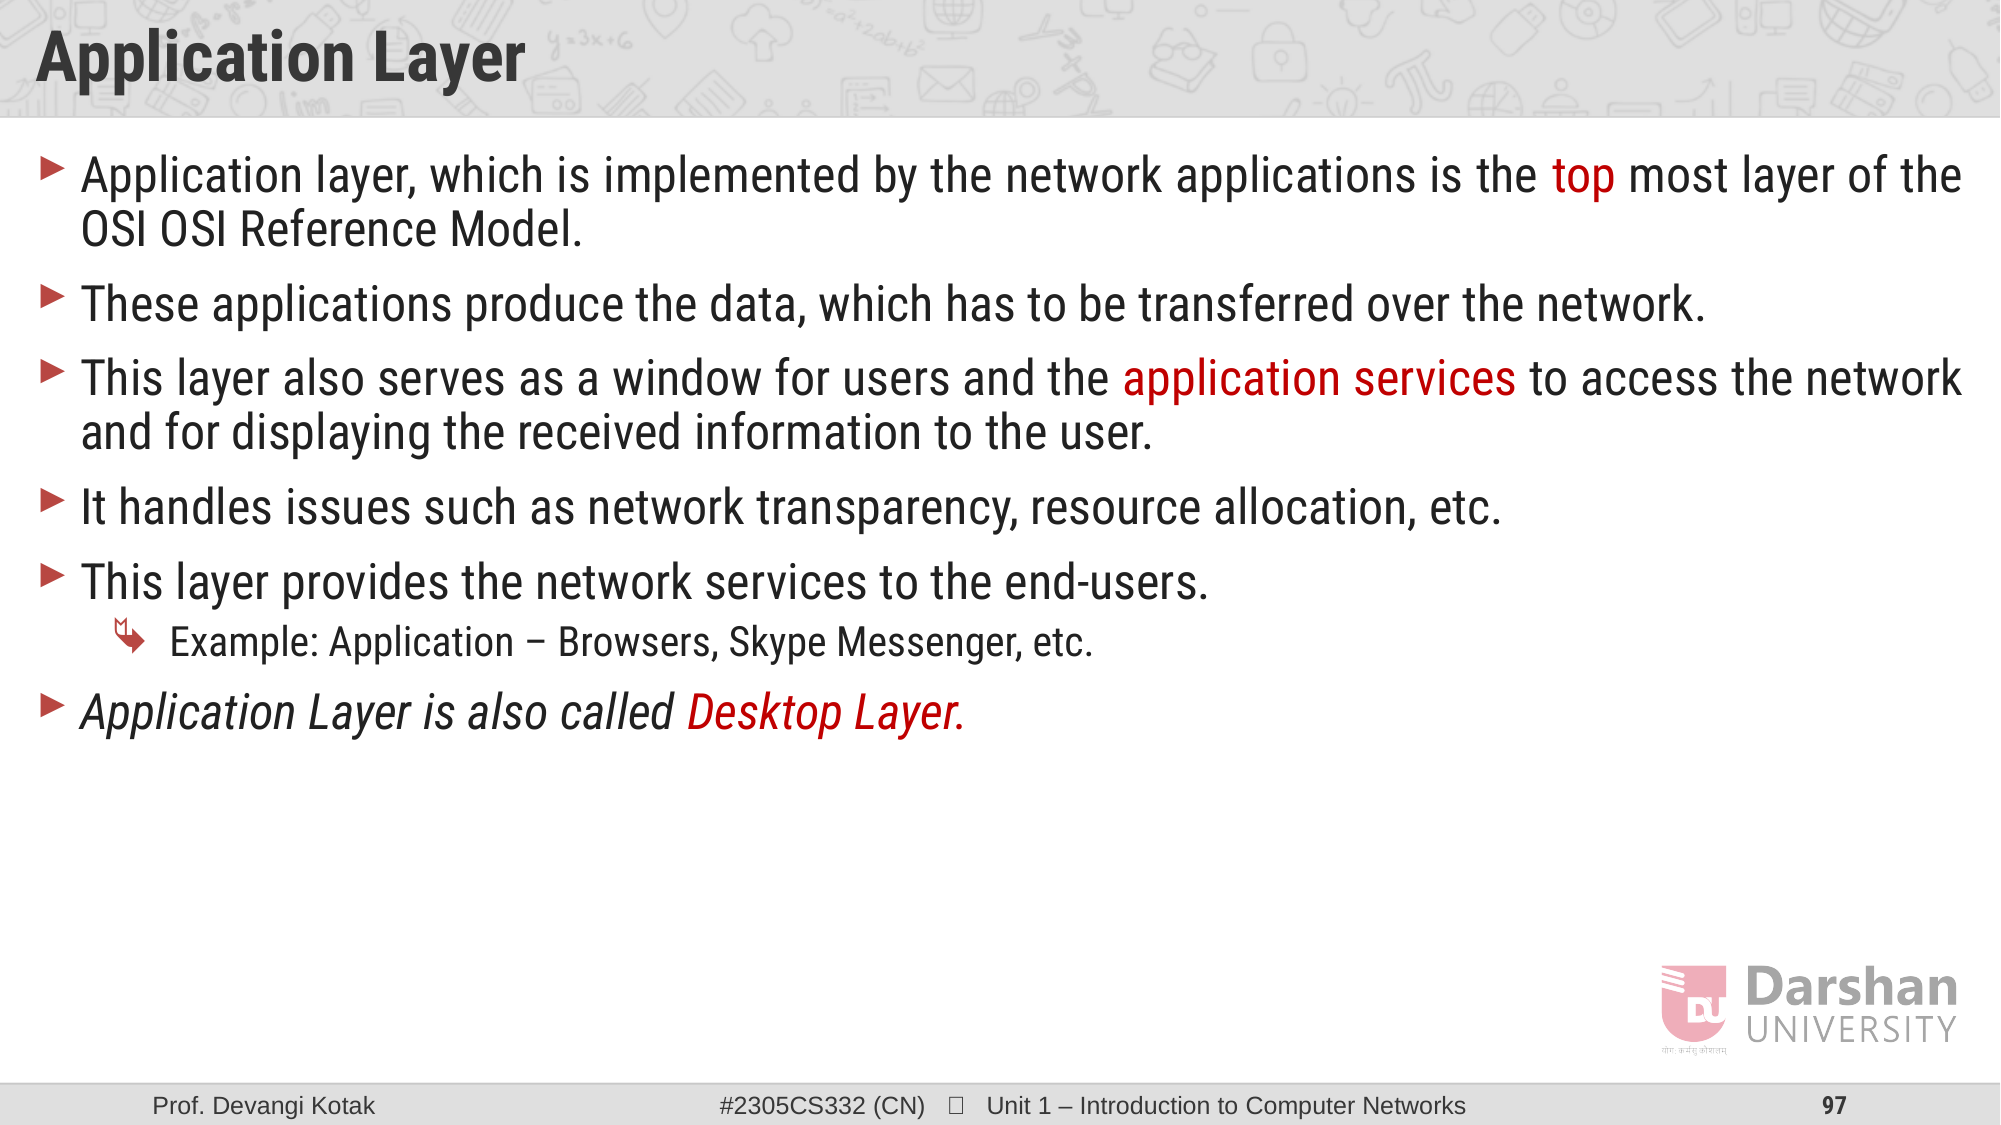

# Application Layer
Application layer, which is implemented by the network applications is the top most layer of the OSI OSI Reference Model.
These applications produce the data, which has to be transferred over the network.
This layer also serves as a window for users and the application services to access the network and for displaying the received information to the user.
It handles issues such as network transparency, resource allocation, etc.
This layer provides the network services to the end-users.
Example: Application – Browsers, Skype Messenger, etc.
Application Layer is also called Desktop Layer.